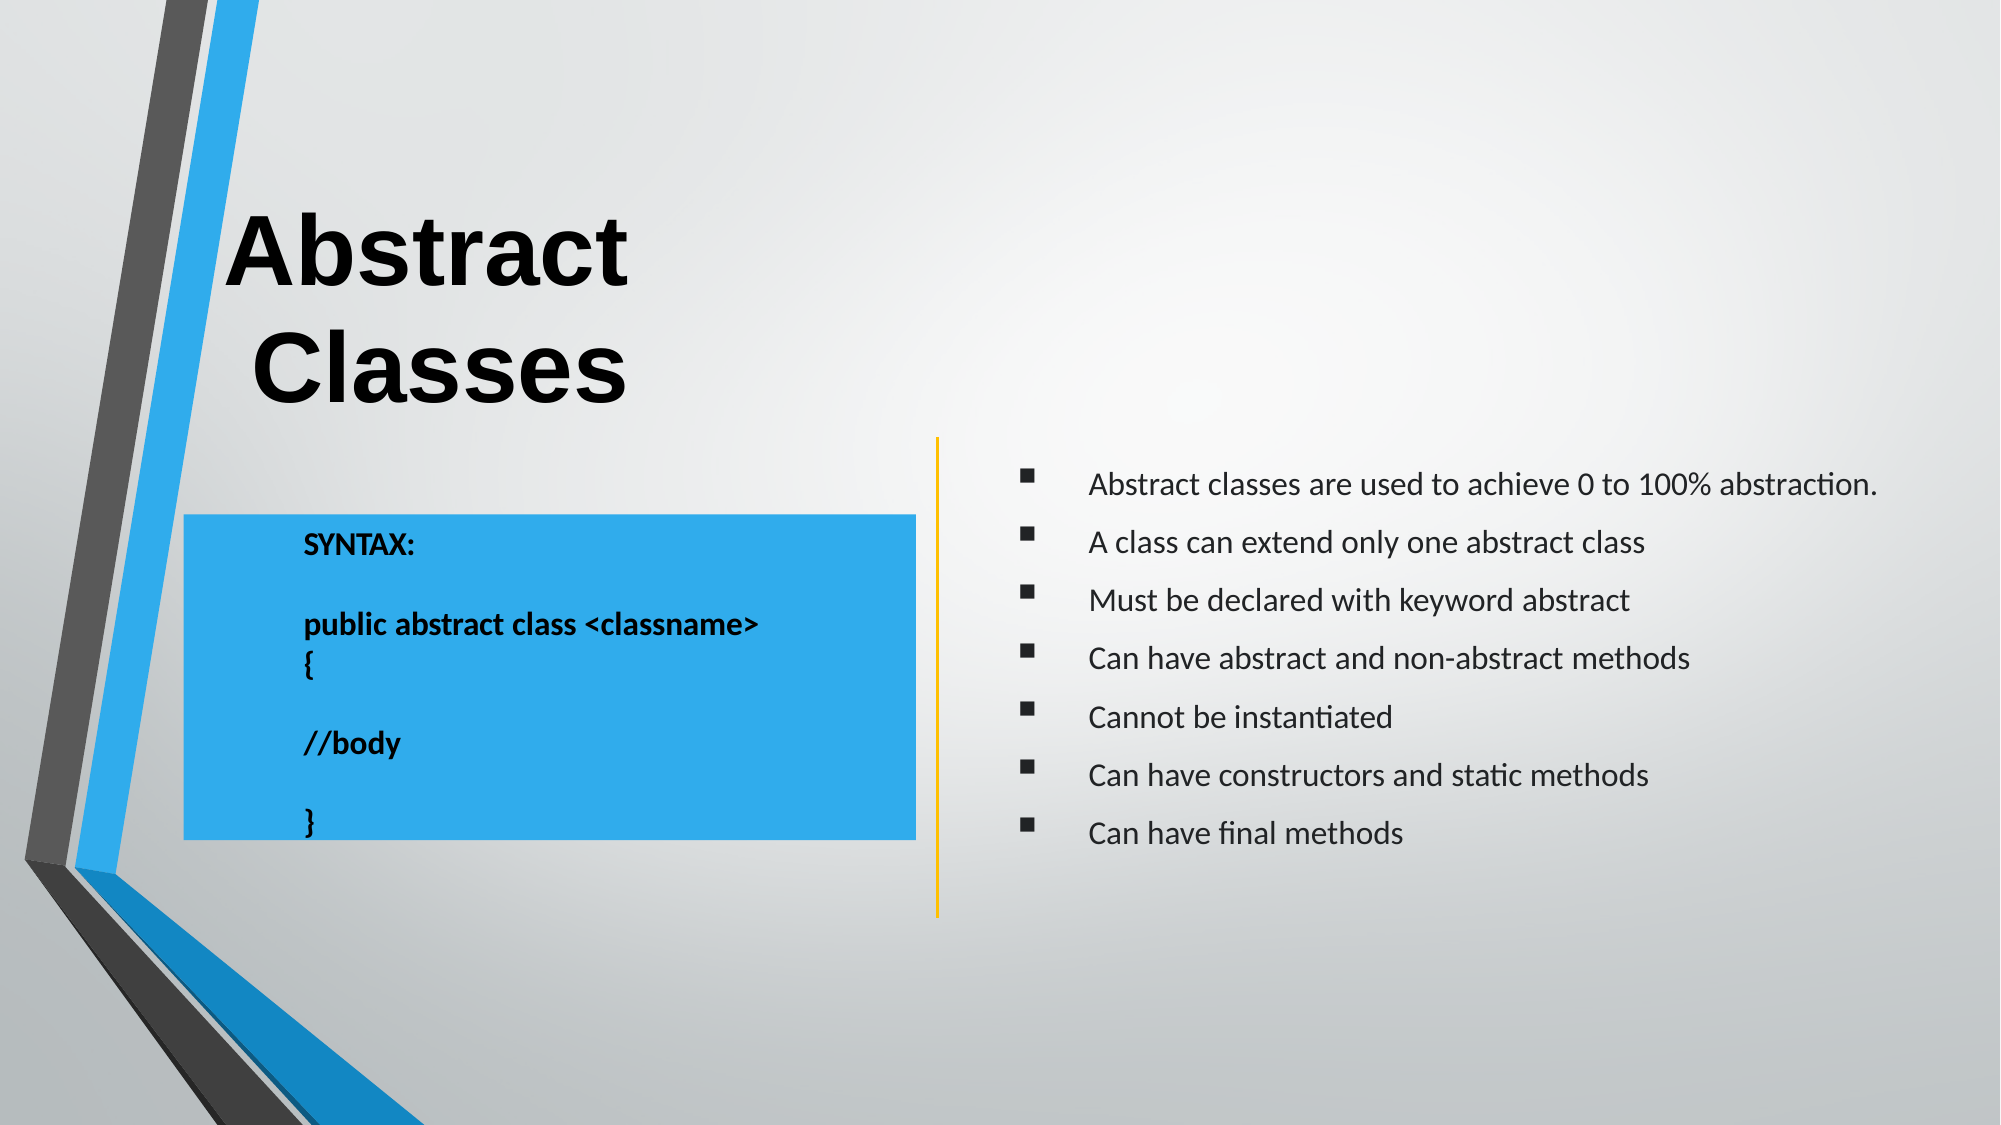

# Abstract  Classes

Abstract classes are used to achieve 0 to 100% abstraction.
A class can extend only one abstract class
Must be declared with keyword abstract
Can have abstract and non-abstract methods
Cannot be instantiated
Can have constructors and static methods
Can have final methods
SYNTAX:

public abstract class <classname>
{

//body

}